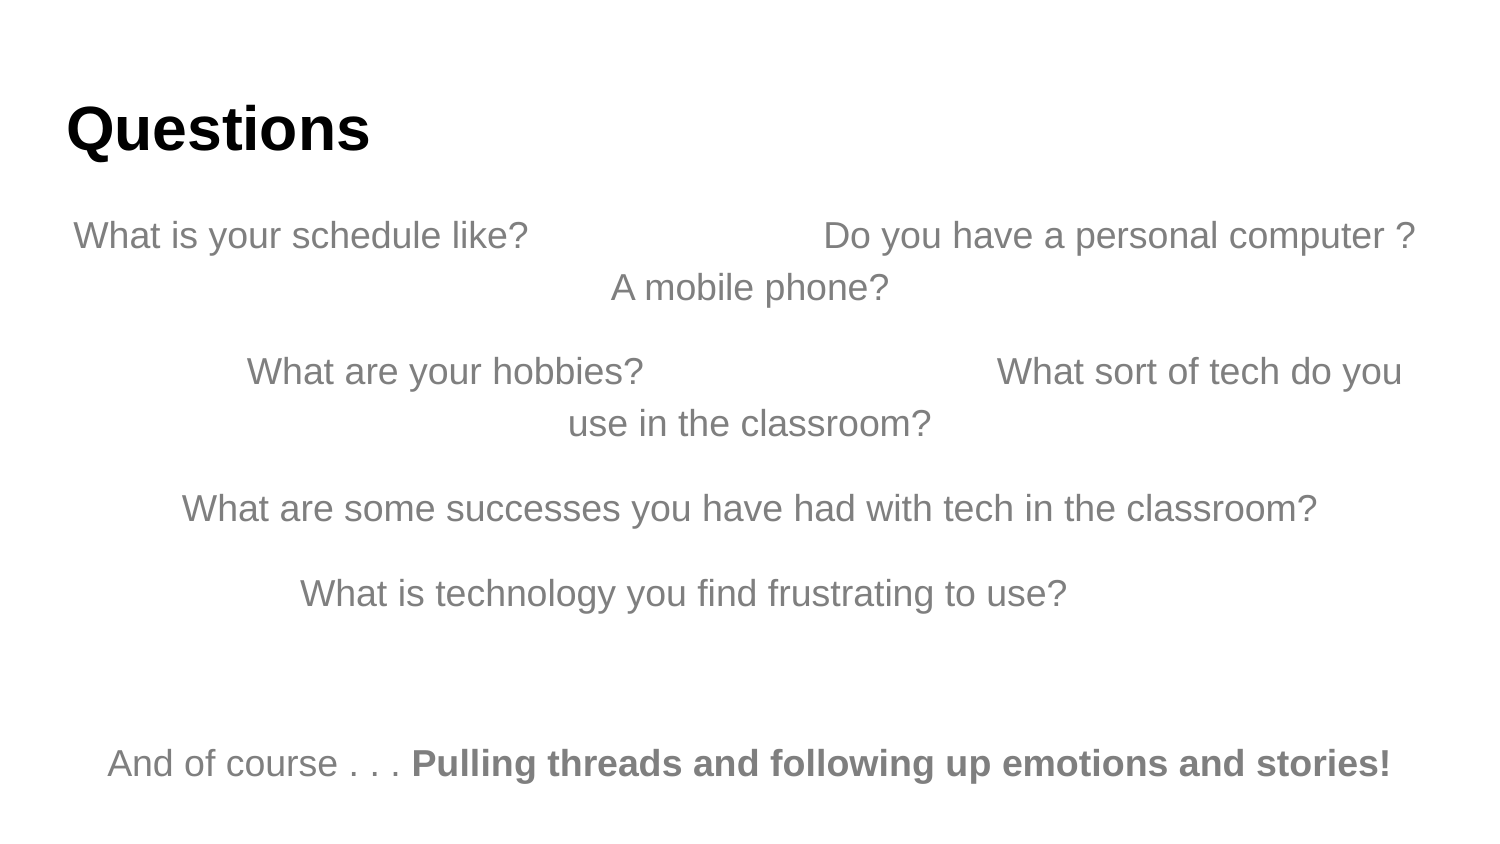

# Questions
What is your schedule like?		Do you have a personal computer ?  A mobile phone?
	What are your hobbies?			What sort of tech do you use in the classroom?
What are some successes you have had with tech in the classroom?
	What is technology you find frustrating to use?

And of course . . . Pulling threads and following up emotions and stories!